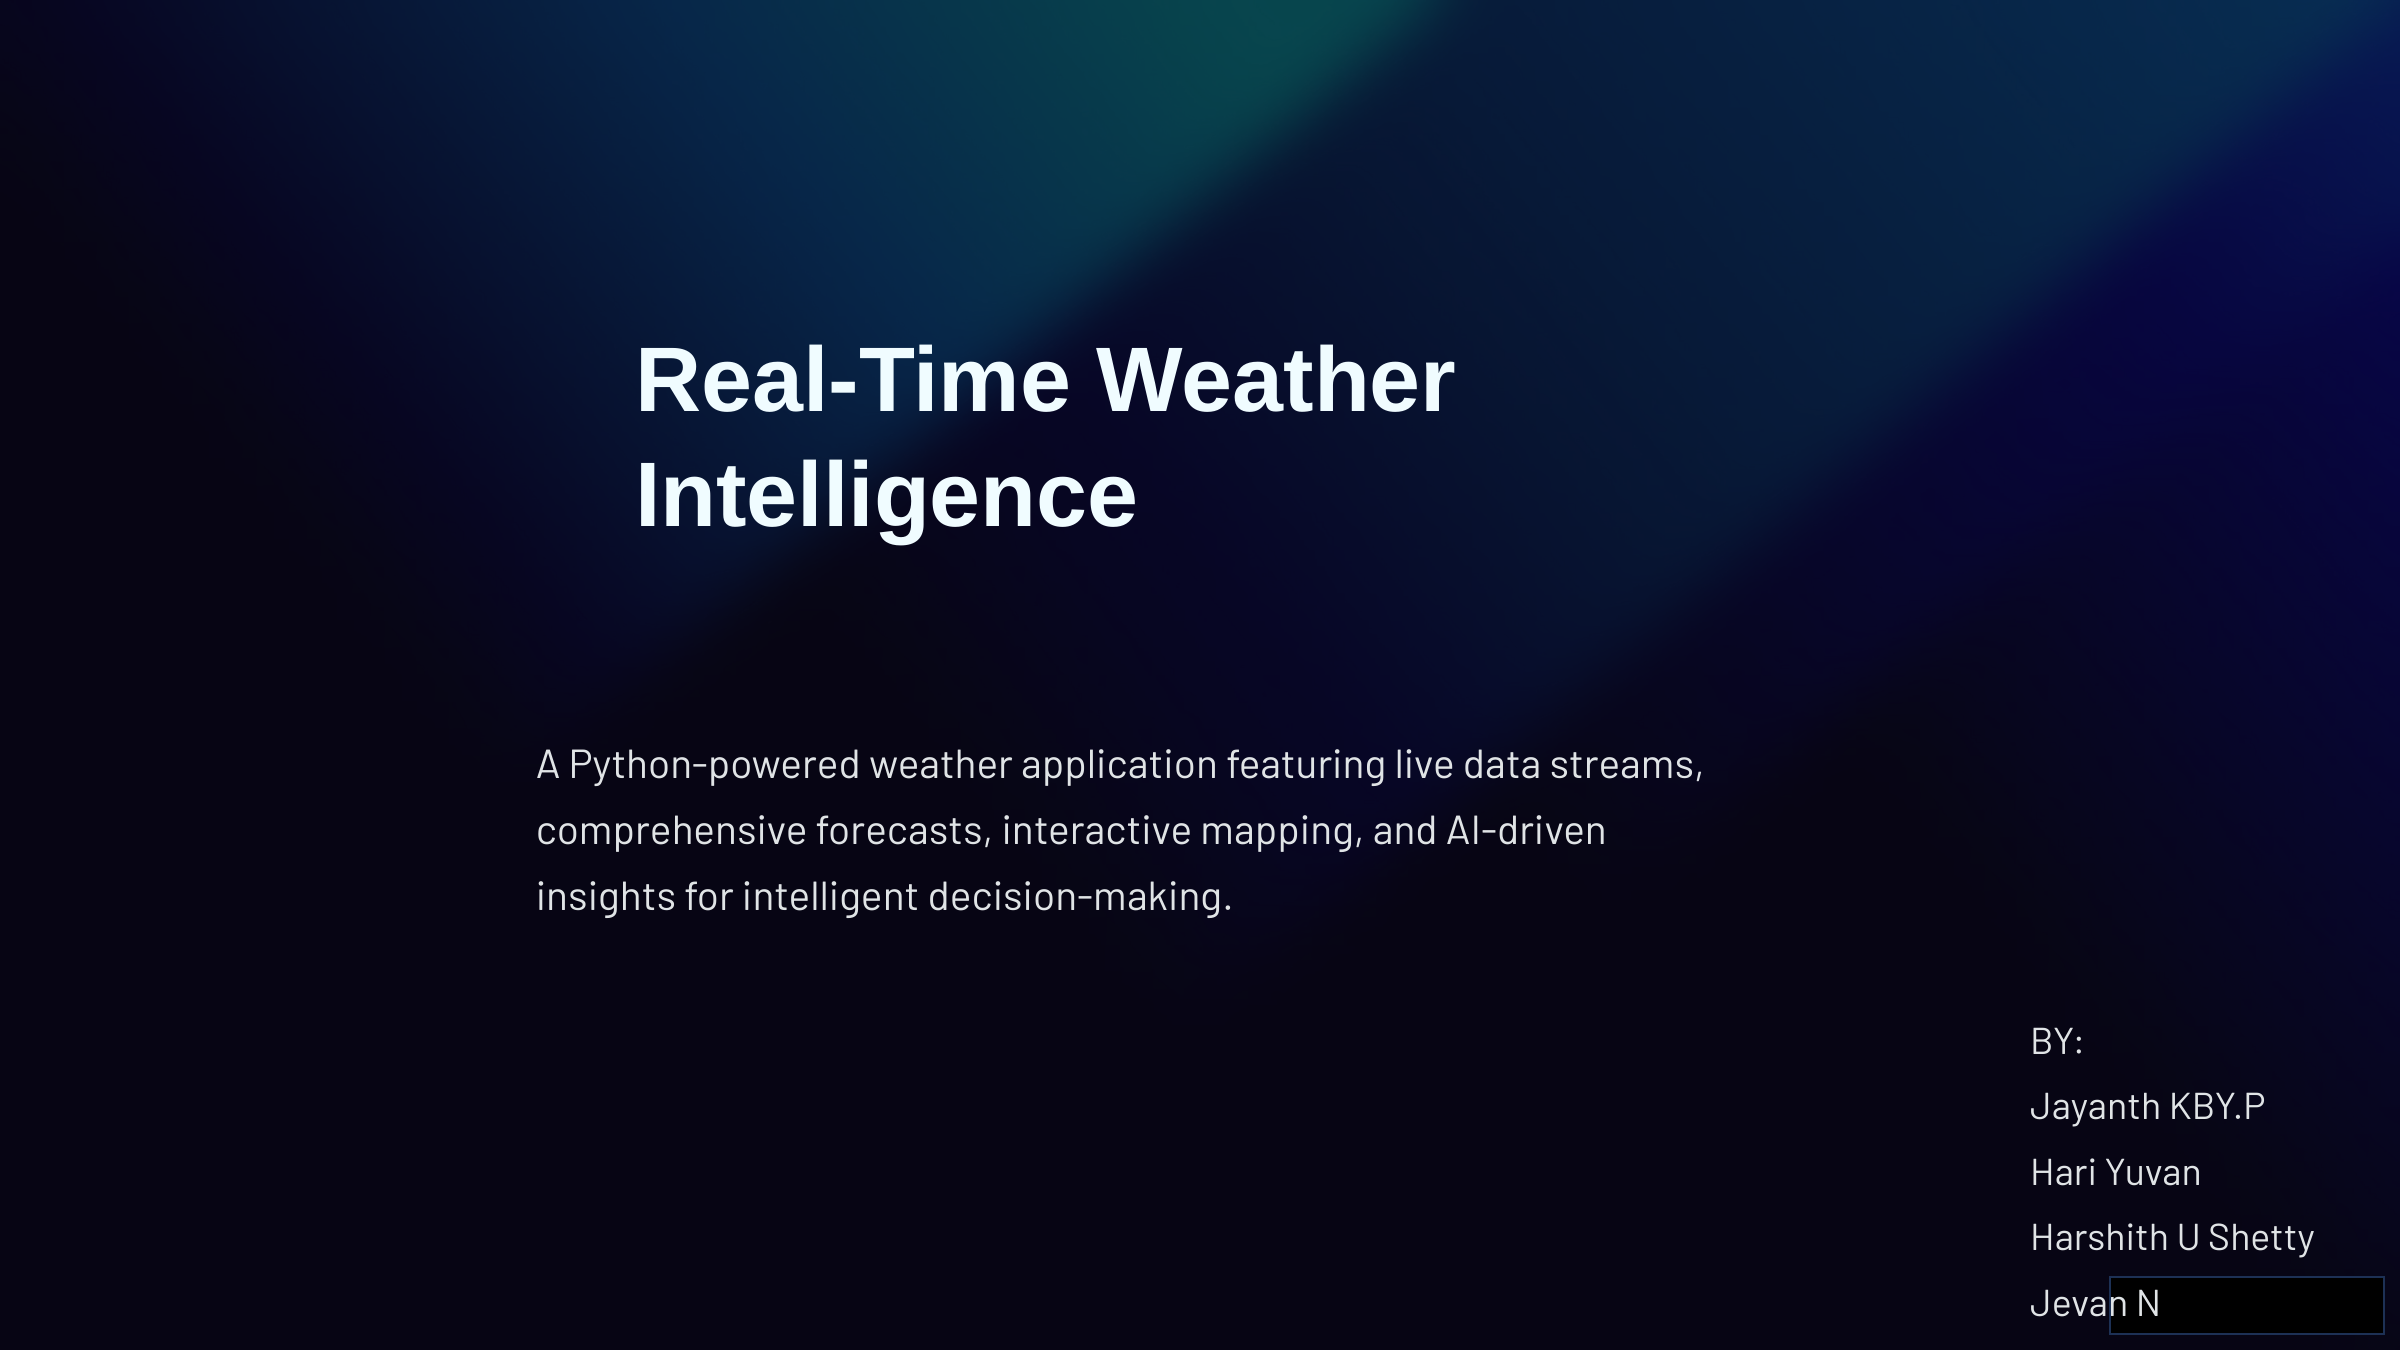

Real-Time Weather Intelligence
A Python-powered weather application featuring live data streams, comprehensive forecasts, interactive mapping, and AI-driven insights for intelligent decision-making.

BY:
Jayanth KBY.P
Hari Yuvan
Harshith U Shetty
Jevan N